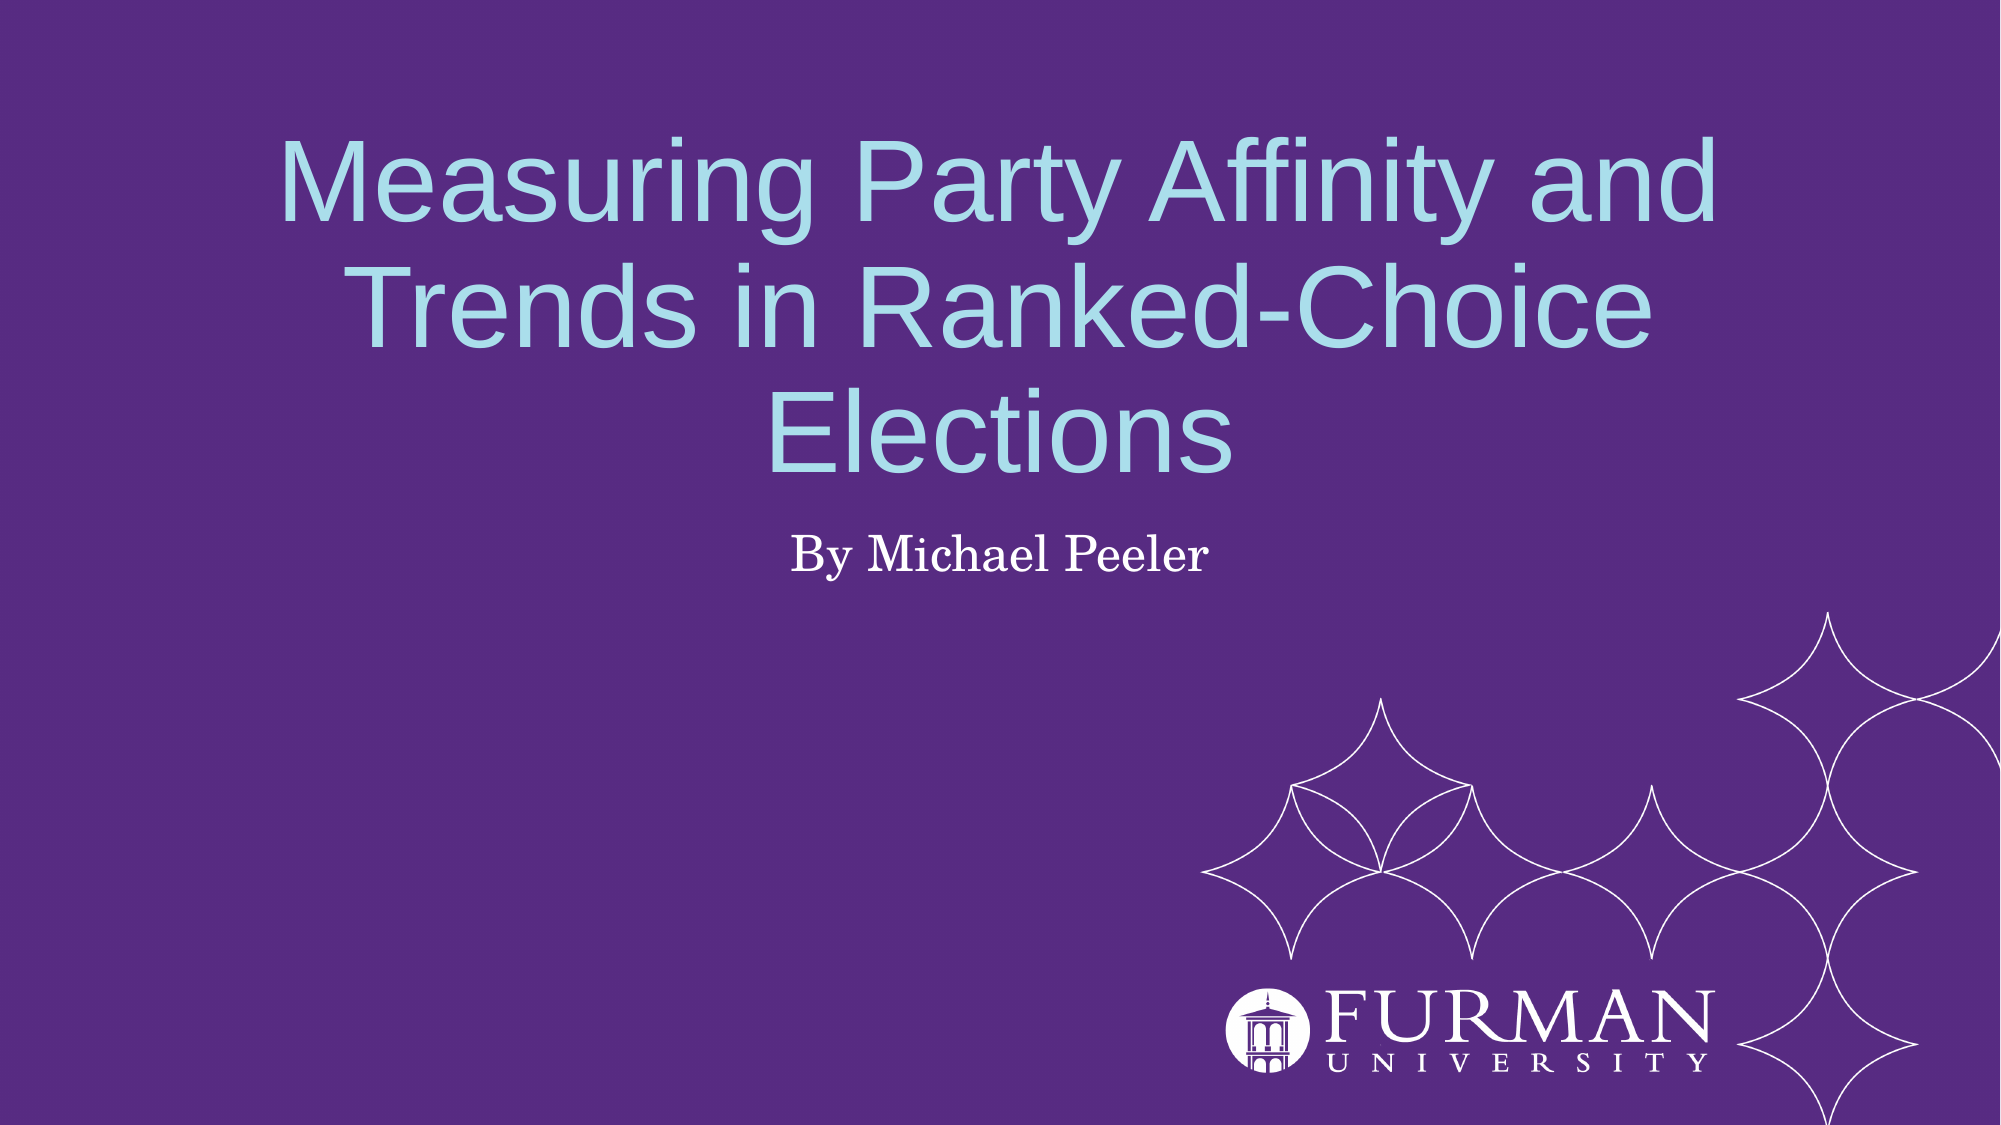

# Measuring Party Affinity and Trends in Ranked-Choice Elections
By Michael Peeler